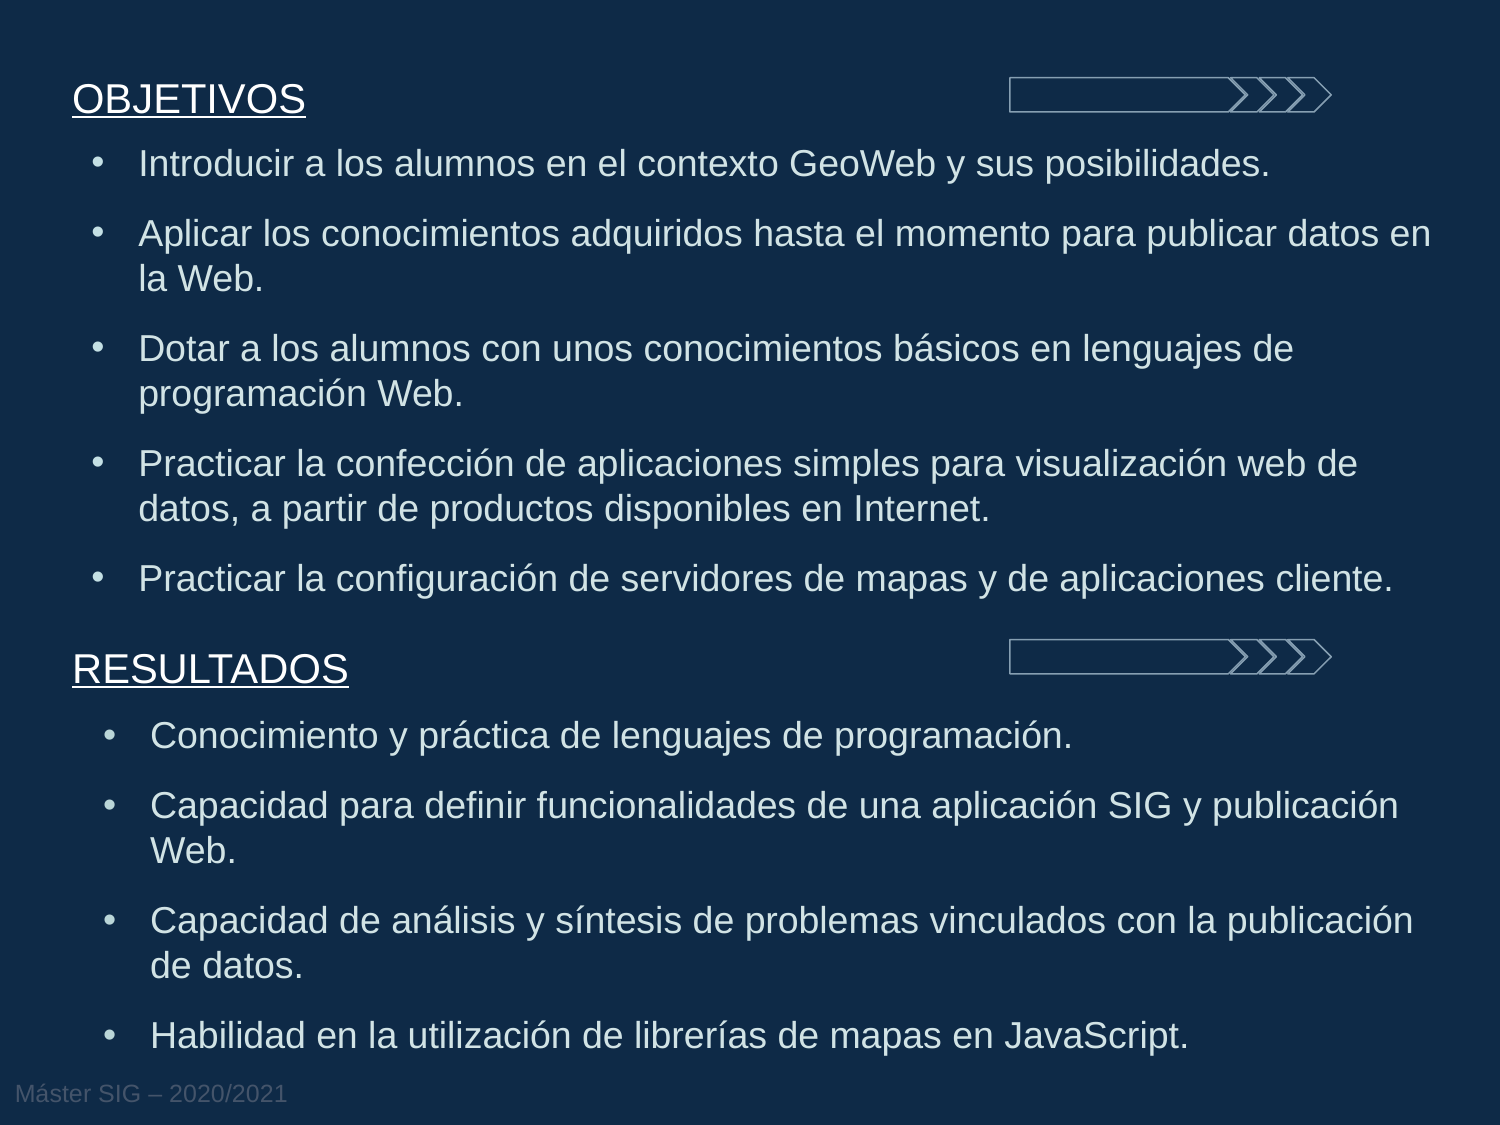

OBJETIVOS

Introducir a los alumnos en el contexto GeoWeb y sus posibilidades.
Aplicar los conocimientos adquiridos hasta el momento para publicar datos en la Web.
Dotar a los alumnos con unos conocimientos básicos en lenguajes de programación Web.
Practicar la confección de aplicaciones simples para visualización web de datos, a partir de productos disponibles en Internet.
Practicar la configuración de servidores de mapas y de aplicaciones cliente.
RESULTADOS

Conocimiento y práctica de lenguajes de programación.
Capacidad para definir funcionalidades de una aplicación SIG y publicación Web.
Capacidad de análisis y síntesis de problemas vinculados con la publicación de datos.
Habilidad en la utilización de librerías de mapas en JavaScript.
Máster SIG – 2020/2021